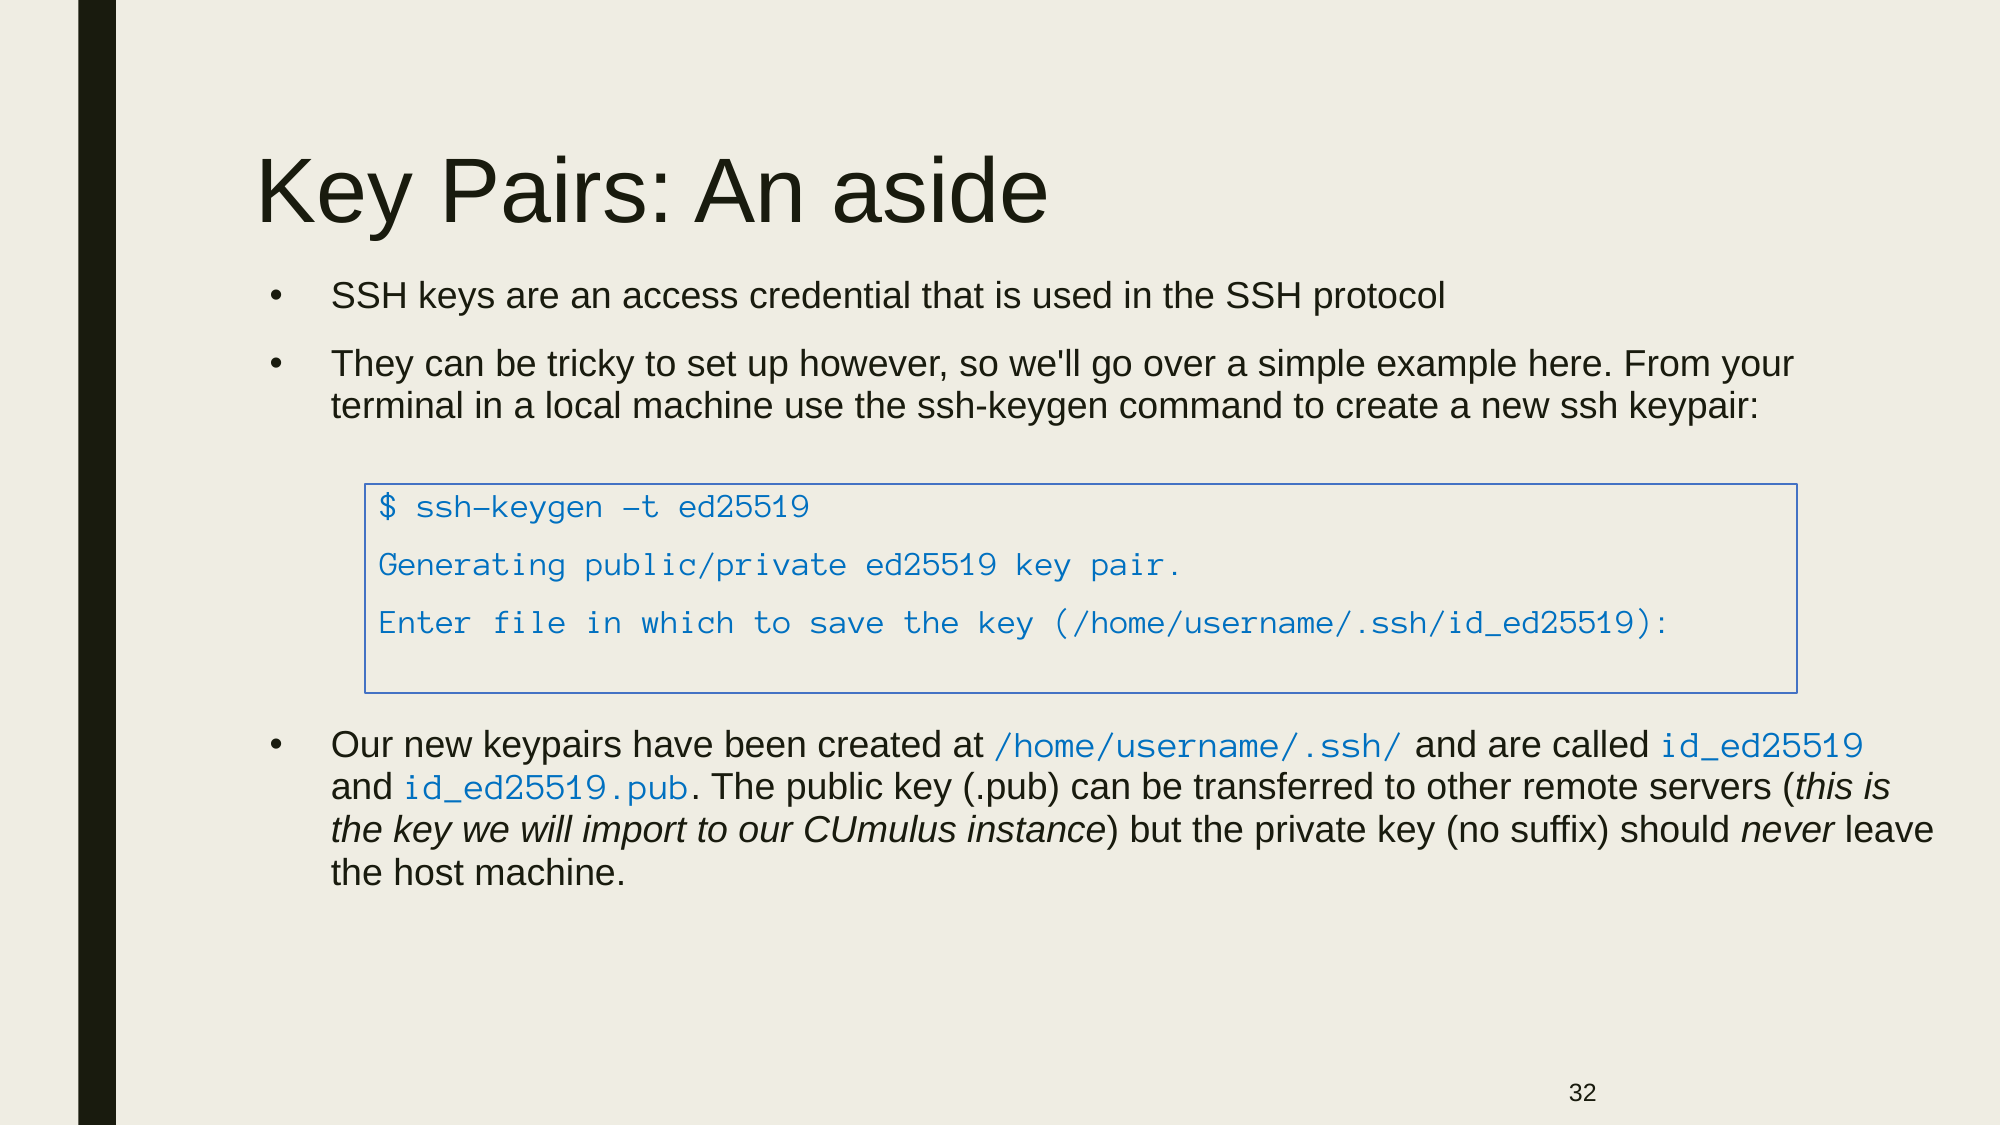

# Key Pairs: An aside
SSH keys are an access credential that is used in the SSH protocol
They can be tricky to set up however, so we'll go over a simple example here. From your terminal in a local machine use the ssh-keygen command to create a new ssh keypair:

Our new keypairs have been created at /home/username/.ssh/ and are called id_ed25519 and id_ed25519.pub. The public key (.pub) can be transferred to other remote servers (this is the key we will import to our CUmulus instance) but the private key (no suffix) should never leave the host machine.
$ ssh-keygen -t ed25519
Generating public/private ed25519 key pair.
Enter file in which to save the key (/home/username/.ssh/id_ed25519):

32